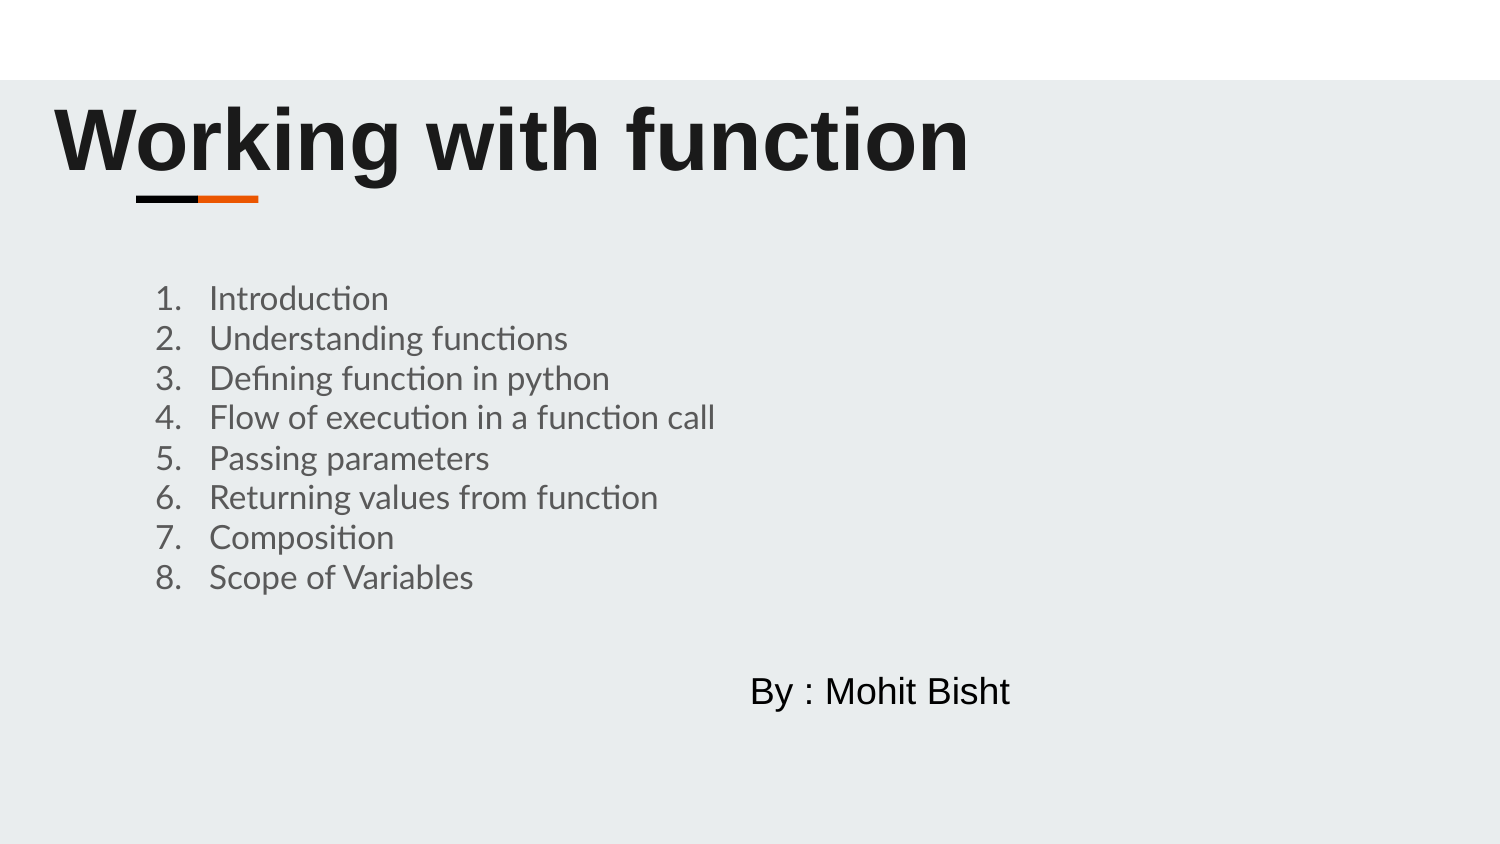

Working with function
Introduction
Understanding functions
Defining function in python
Flow of execution in a function call
Passing parameters
Returning values from function
Composition
Scope of Variables
By : Mohit Bisht